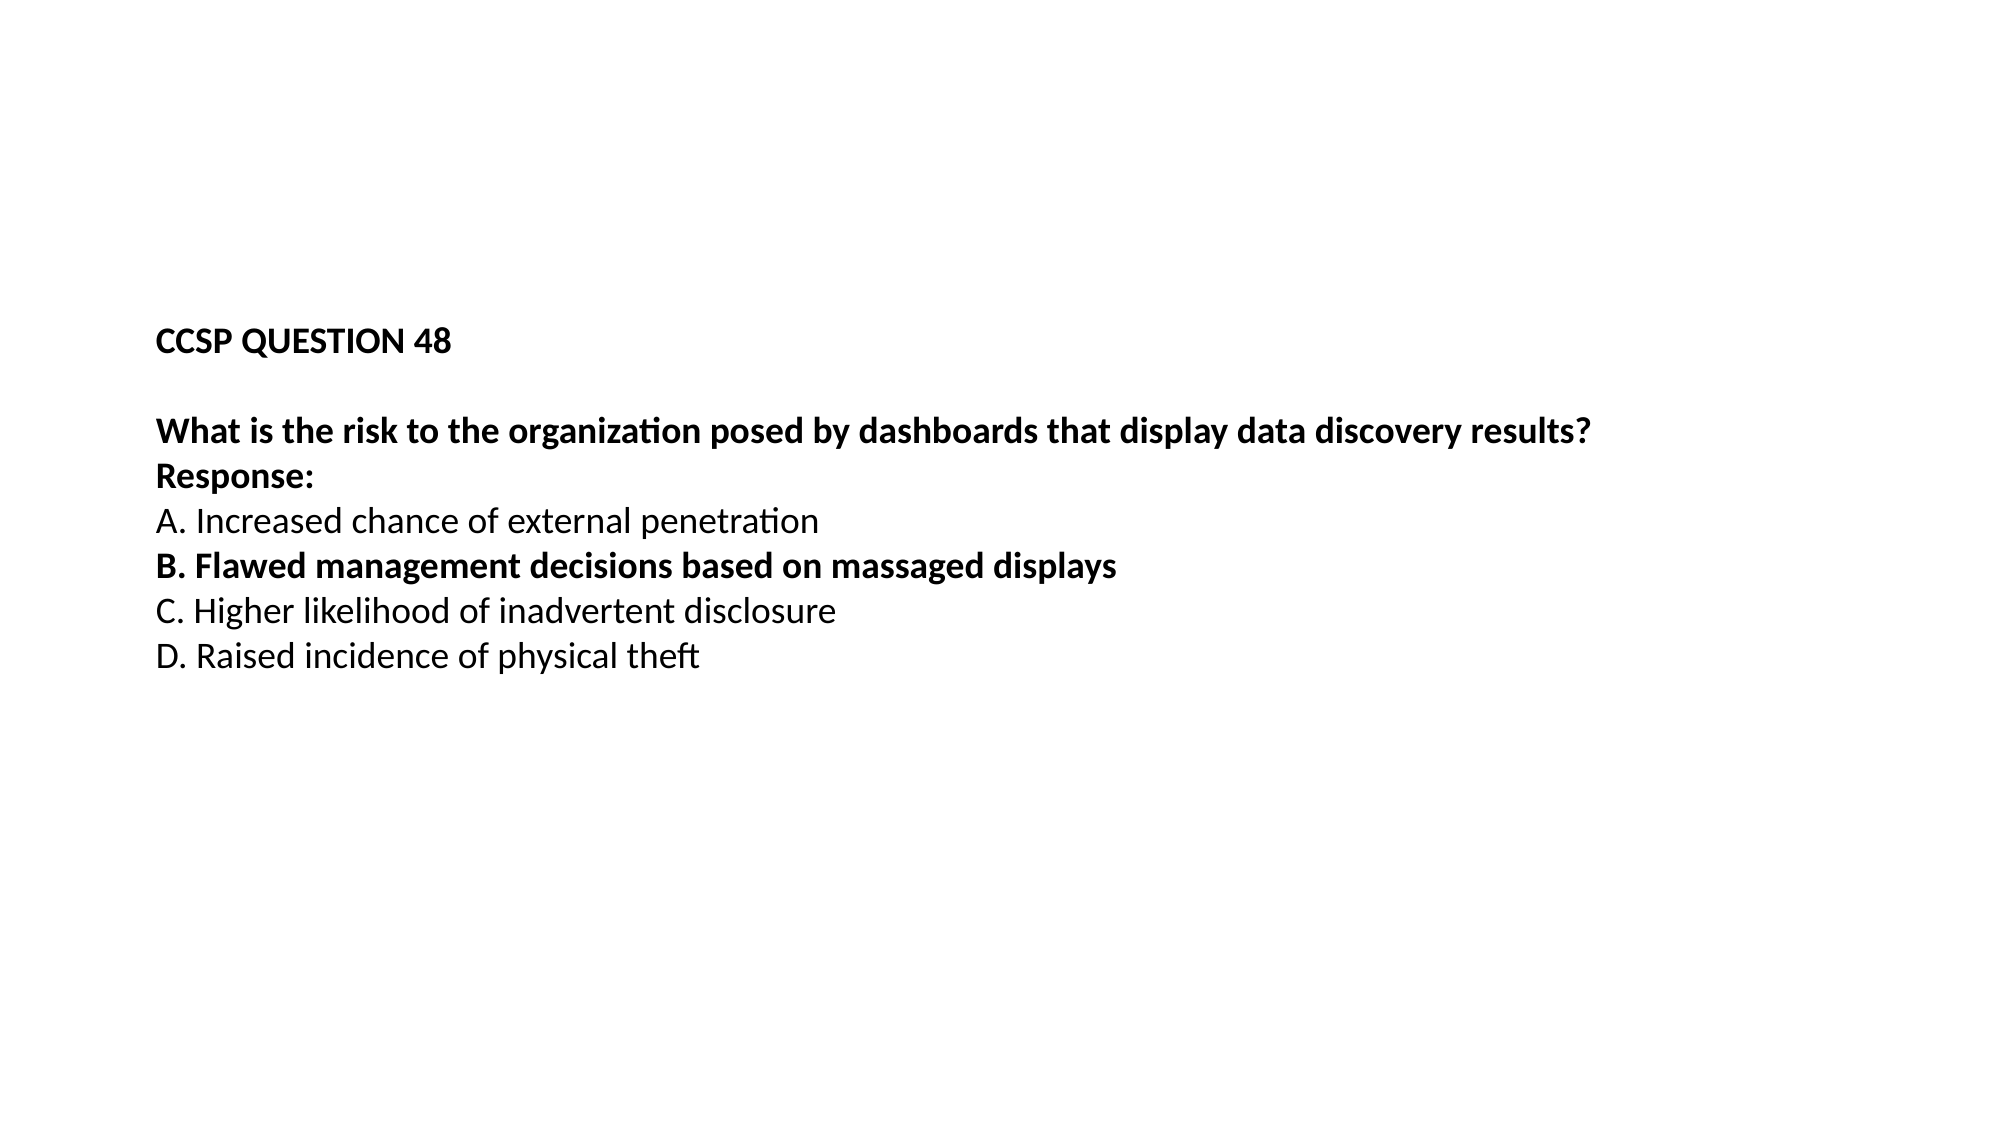

CCSP QUESTION 48

What is the risk to the organization posed by dashboards that display data discovery results?
Response:
A. Increased chance of external penetration
B. Flawed management decisions based on massaged displays
C. Higher likelihood of inadvertent disclosure
D. Raised incidence of physical theft